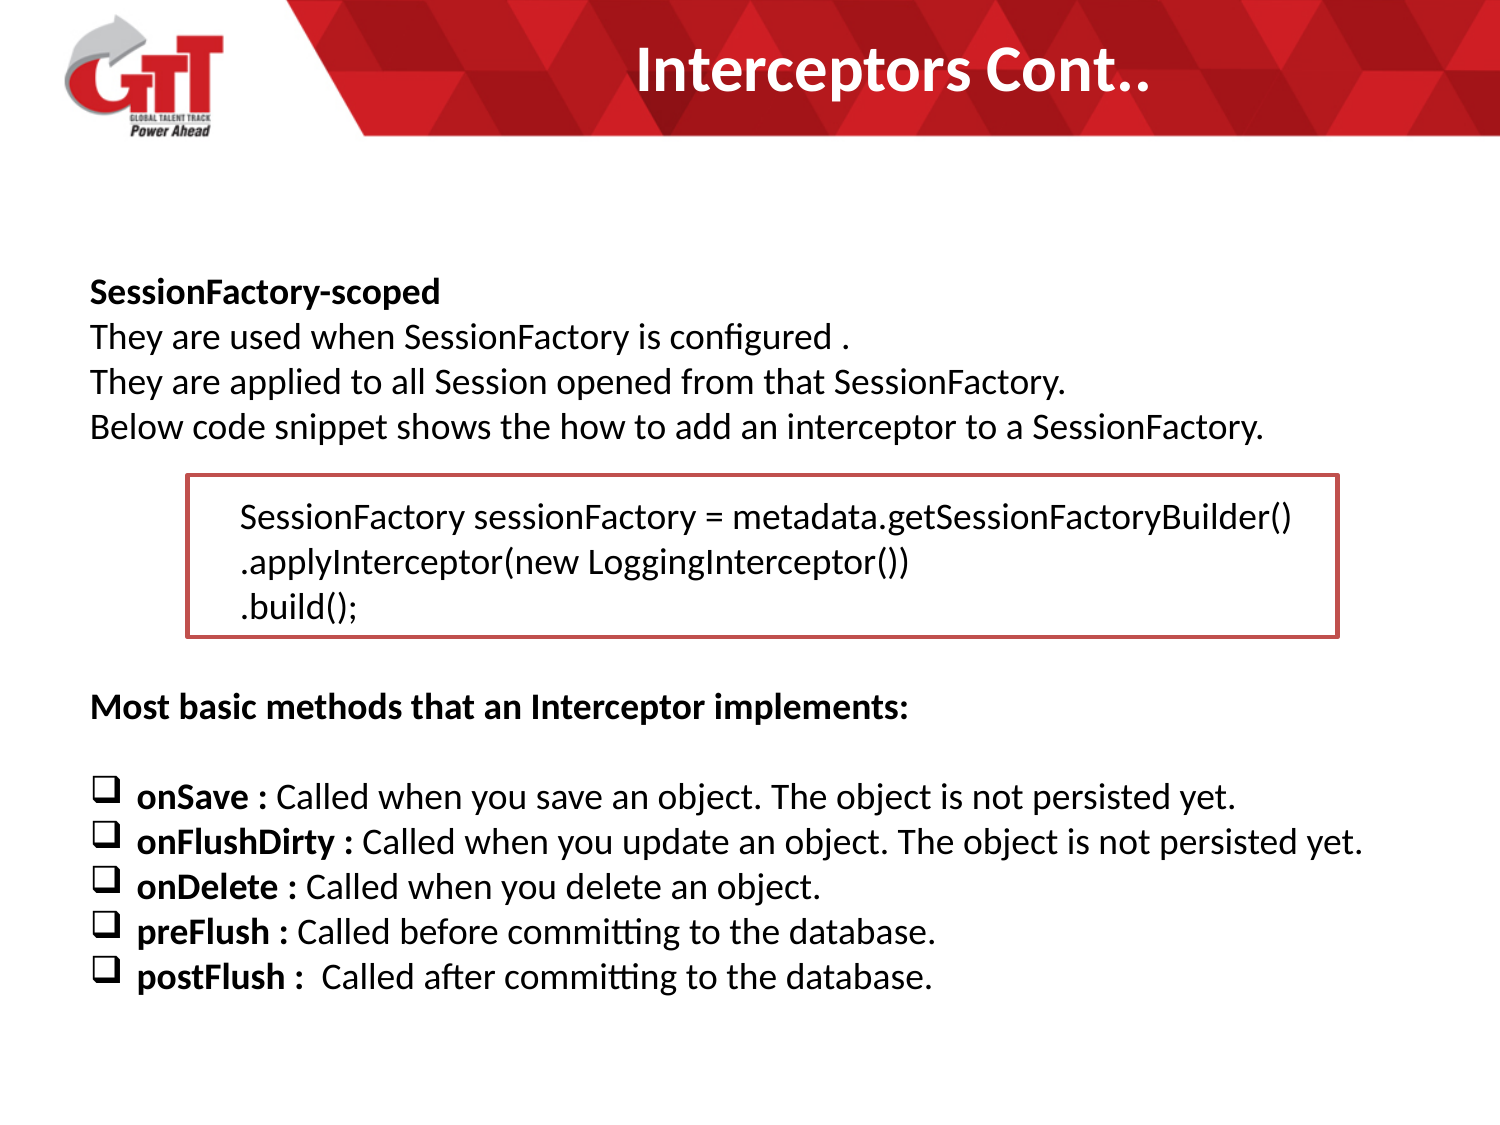

# Interceptors Cont..
SessionFactory-scoped
They are used when SessionFactory is configured .
They are applied to all Session opened from that SessionFactory.
Below code snippet shows the how to add an interceptor to a SessionFactory.

	SessionFactory sessionFactory = metadata.getSessionFactoryBuilder()
	.applyInterceptor(new LoggingInterceptor())
	.build();

Most basic methods that an Interceptor implements:

onSave : Called when you save an object. The object is not persisted yet.
onFlushDirty : Called when you update an object. The object is not persisted yet.
onDelete : Called when you delete an object.
preFlush : Called before committing to the database.
postFlush :  Called after committing to the database.